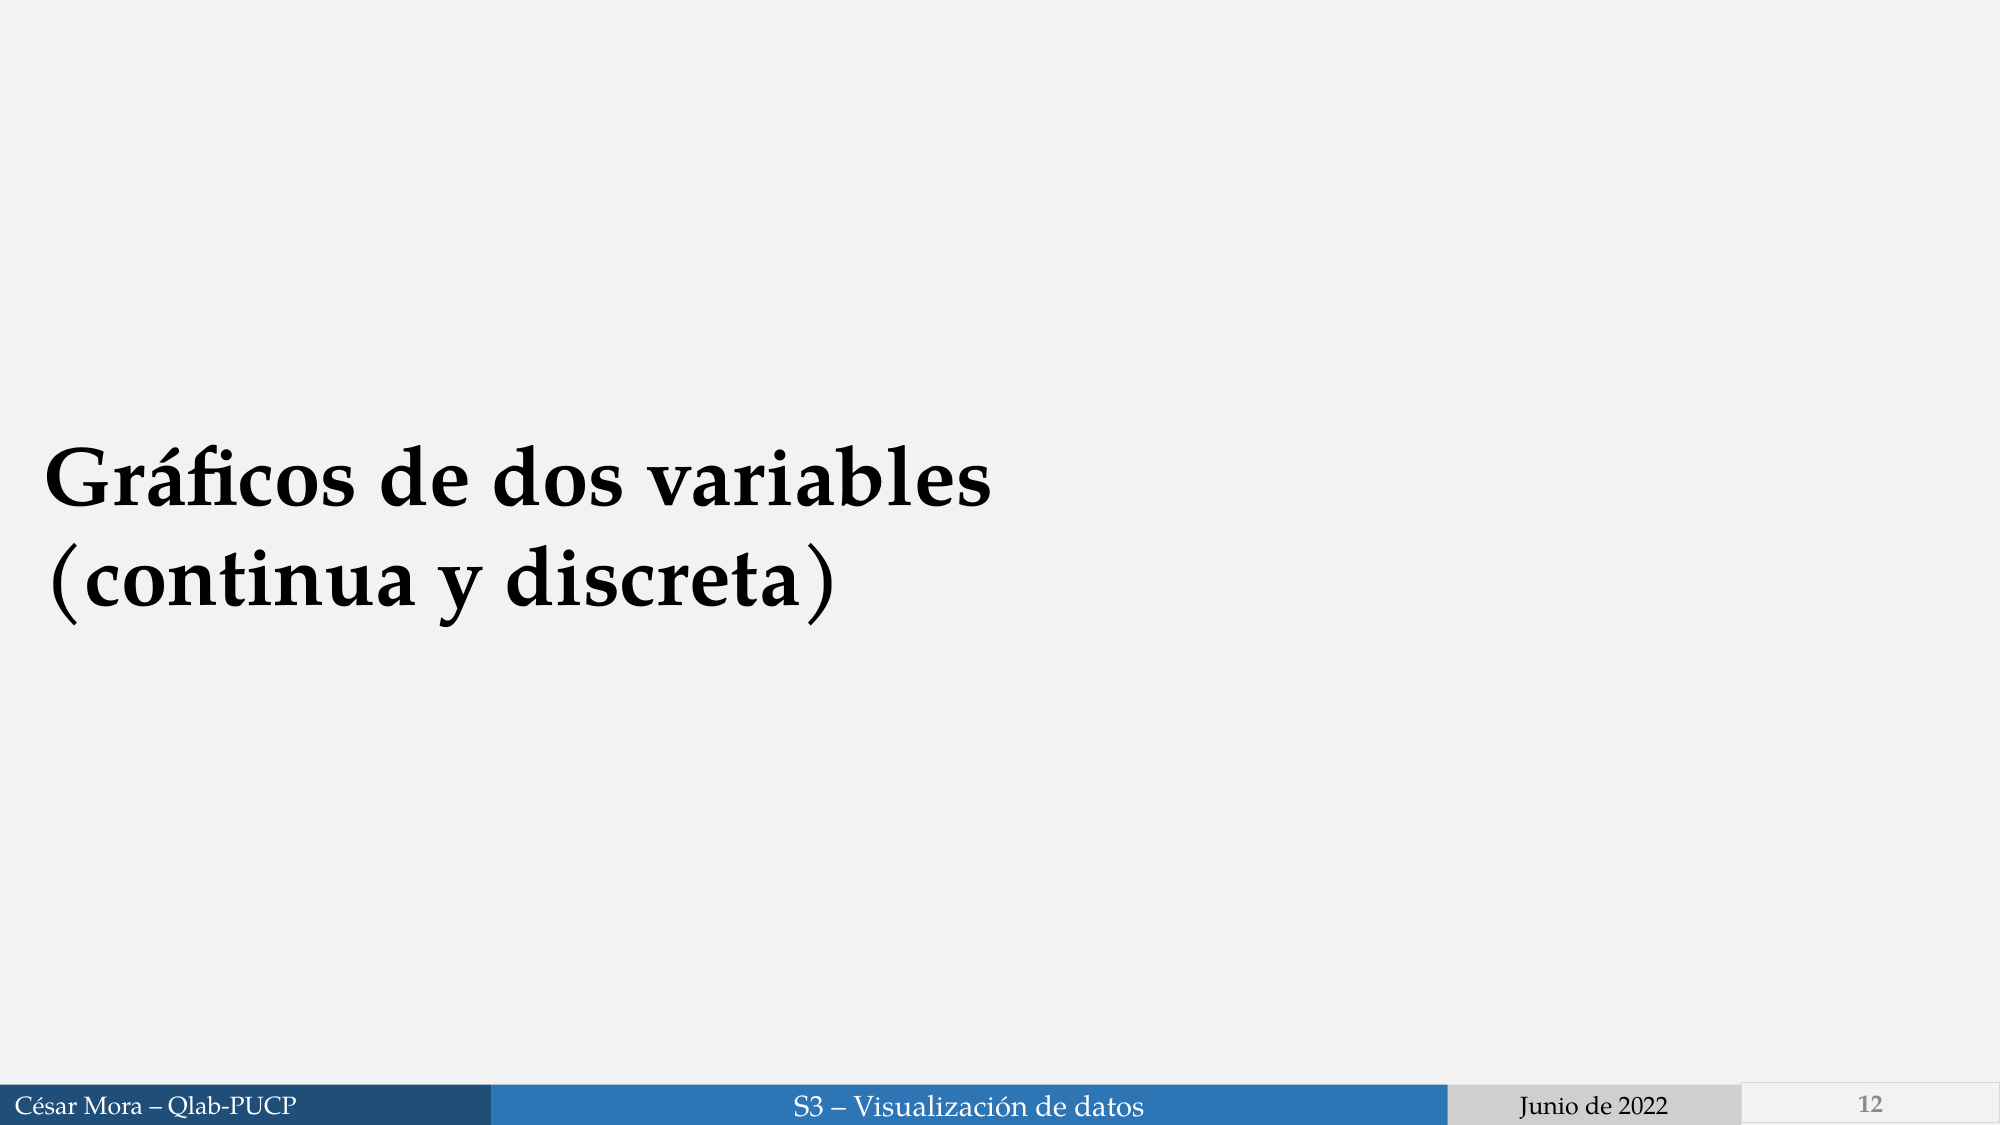

Gráficos de dos variables
(continua y discreta)

12
Junio de 2022
César Mora – Qlab-PUCP
S3 – Visualización de datos